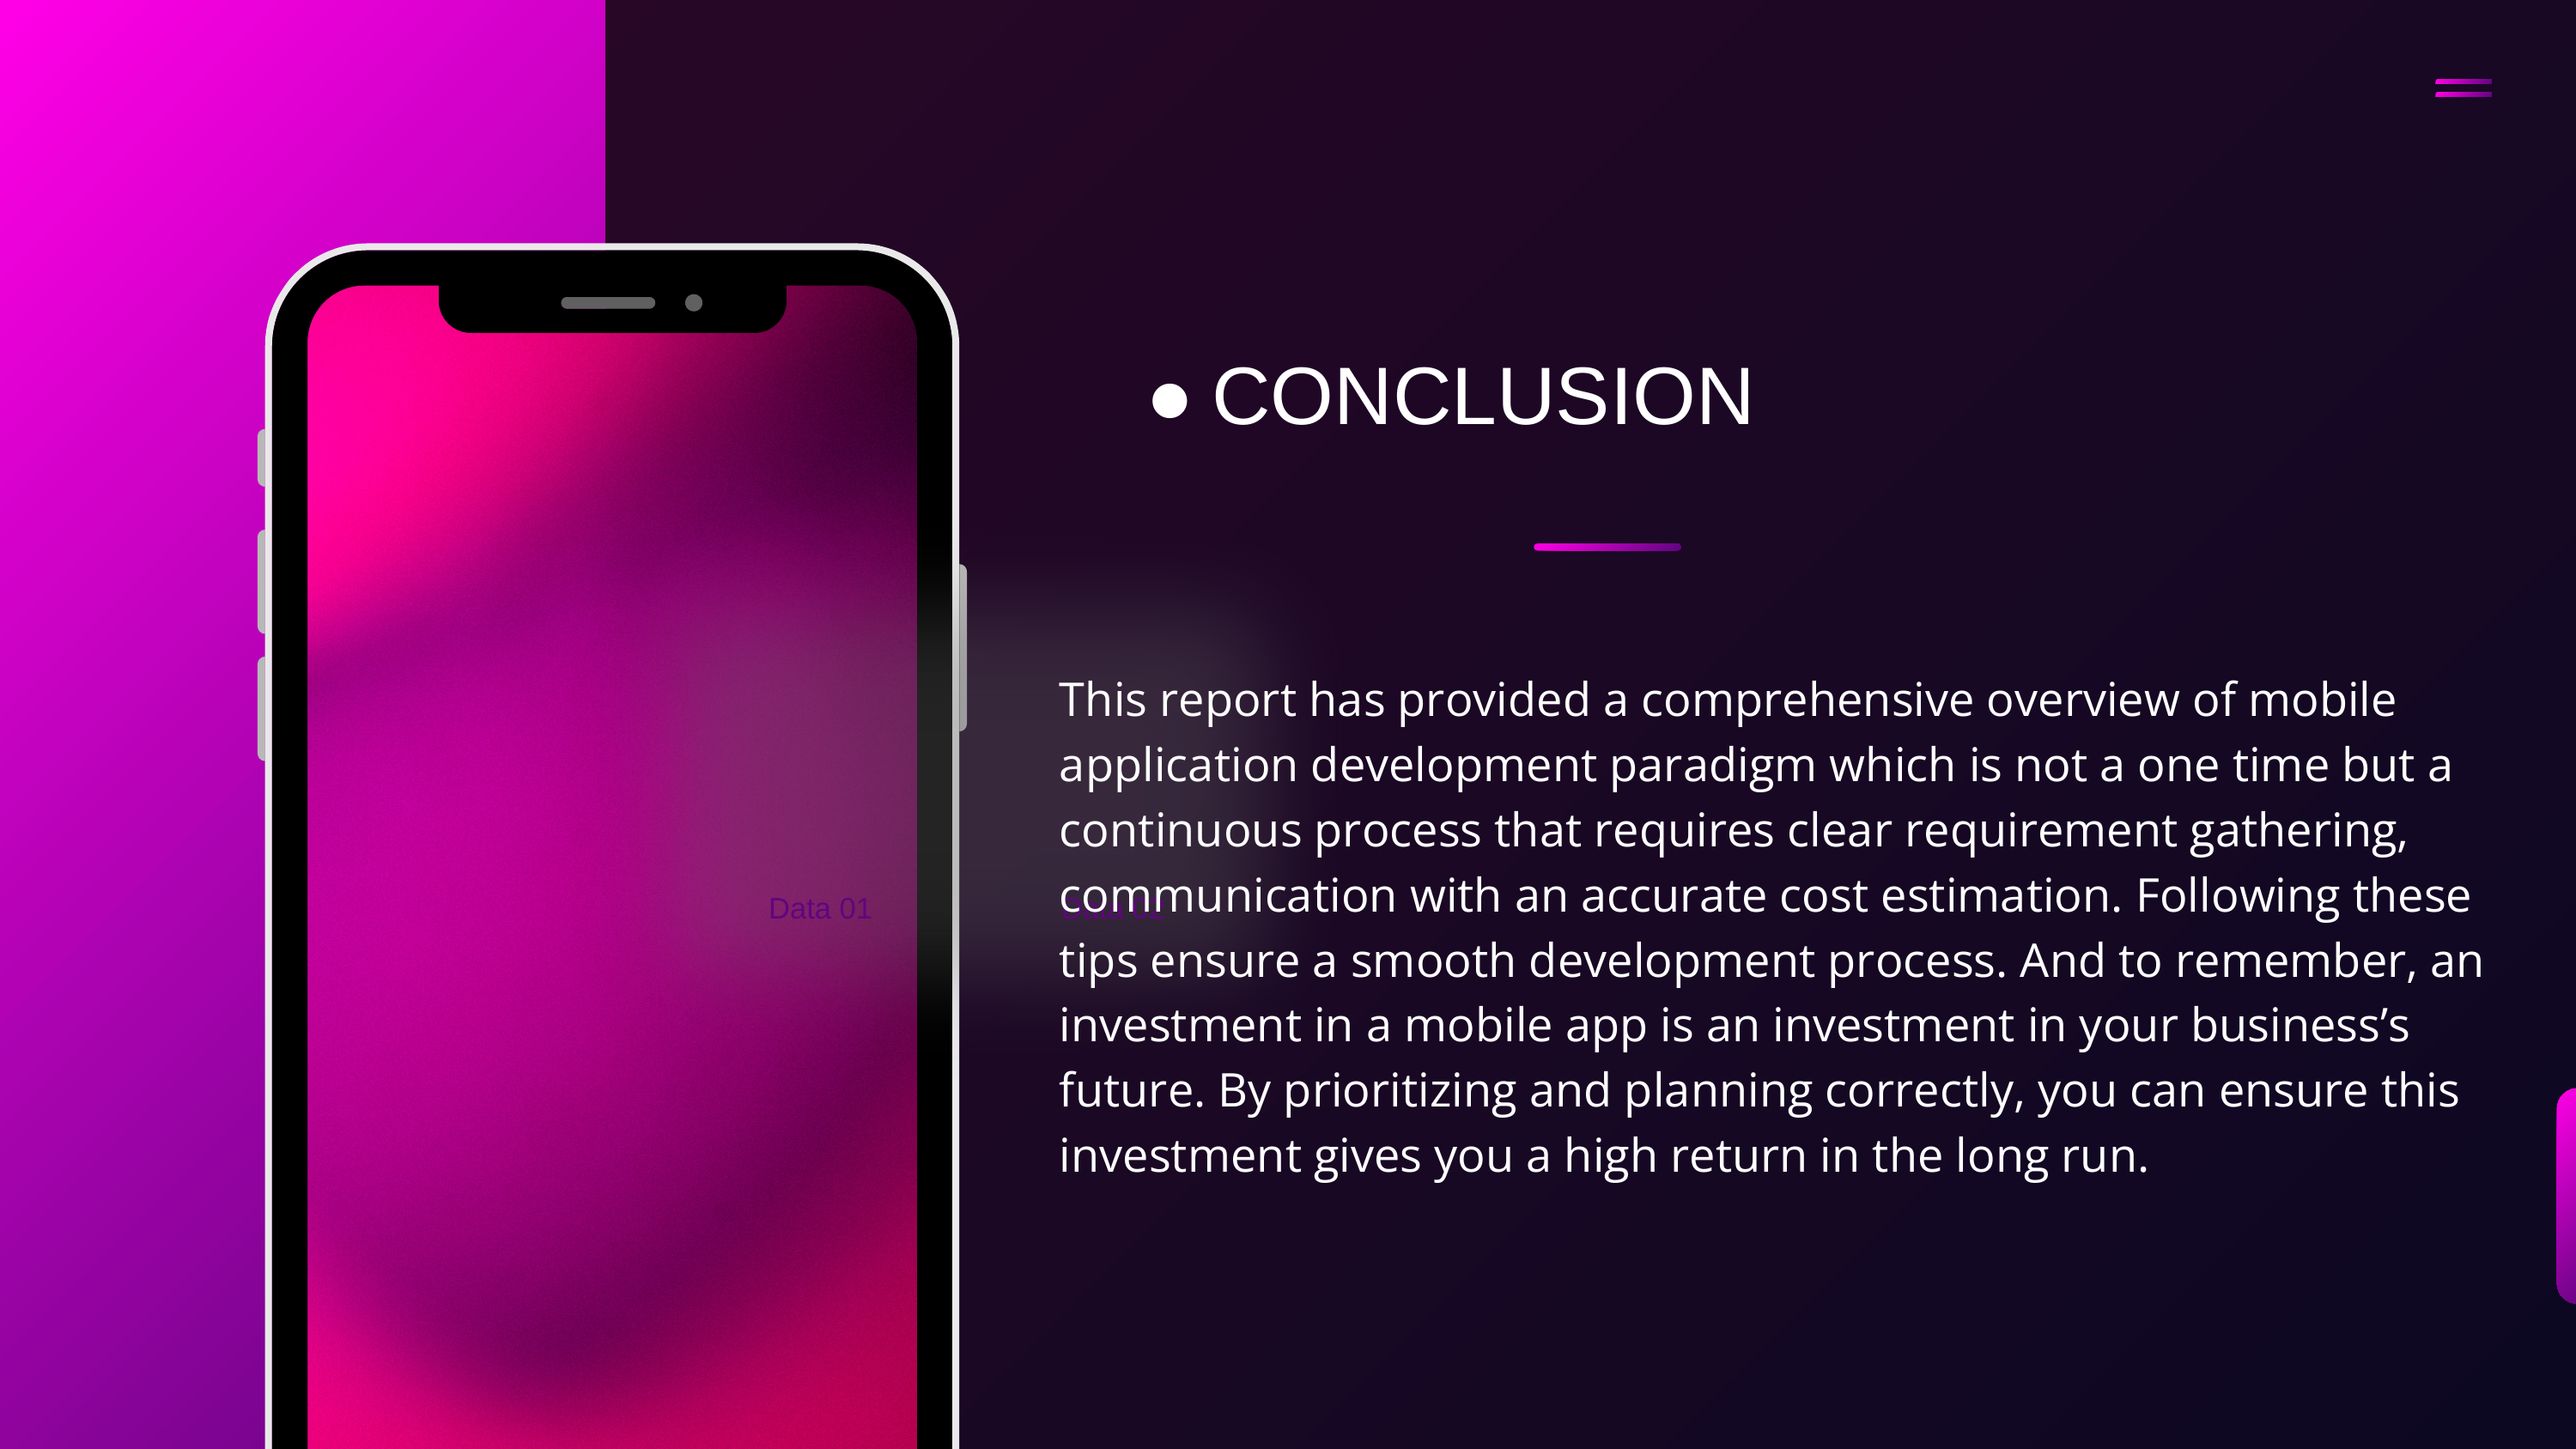

⦁ CONCLUSION

This report has provided a comprehensive overview of mobile application development paradigm which is not a one time but a continuous process that requires clear requirement gathering, communication with an accurate cost estimation. Following these tips ensure a smooth development process. And to remember, an investment in a mobile app is an investment in your business’s future. By prioritizing and planning correctly, you can ensure this investment gives you a high return in the long run.

Data 01
Data 02